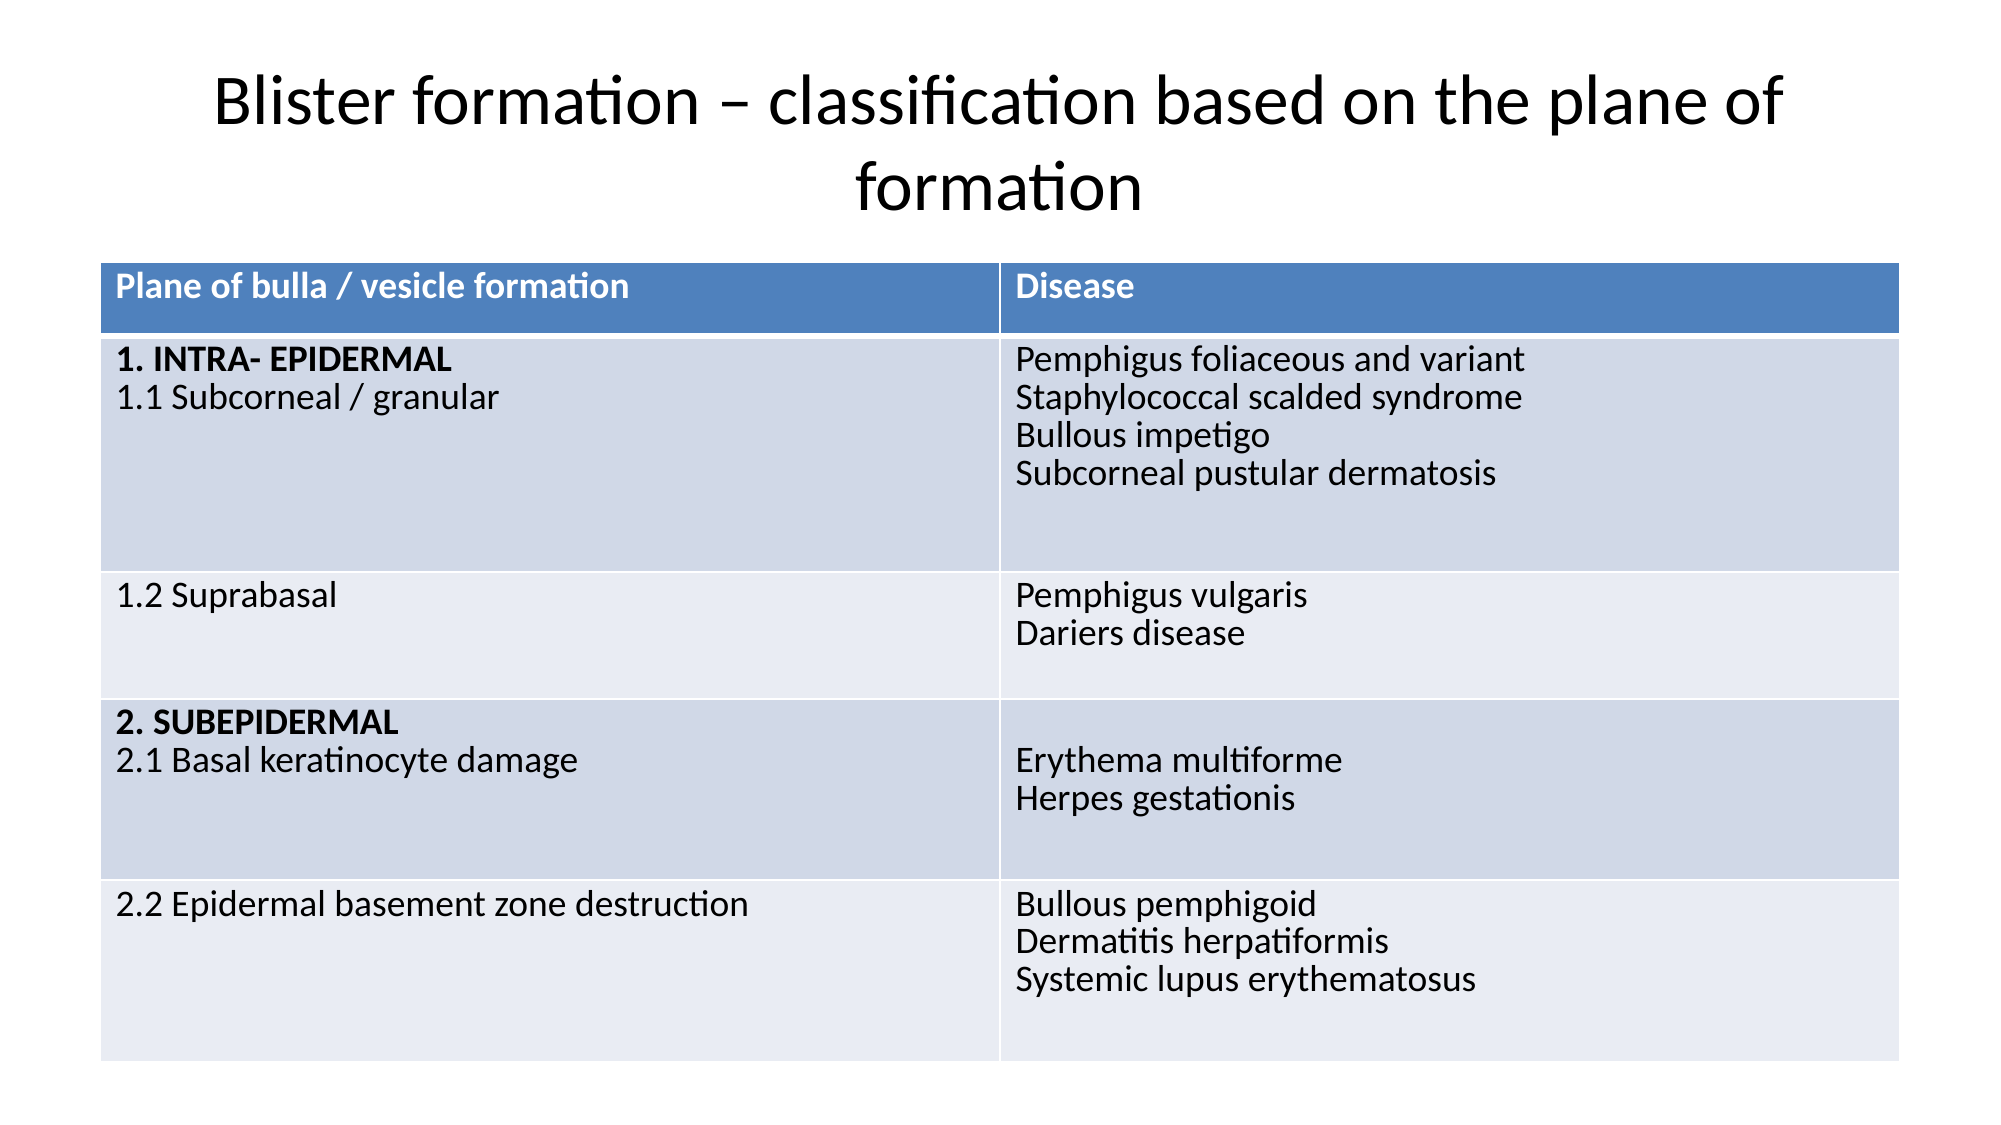

# Blister formation – classification based on the plane of formation
| Plane of bulla / vesicle formation | Disease |
| --- | --- |
| 1. INTRA- EPIDERMAL 1.1 Subcorneal / granular | Pemphigus foliaceous and variant Staphylococcal scalded syndrome Bullous impetigo Subcorneal pustular dermatosis |
| 1.2 Suprabasal | Pemphigus vulgaris Dariers disease |
| 2. SUBEPIDERMAL 2.1 Basal keratinocyte damage | Erythema multiforme Herpes gestationis |
| 2.2 Epidermal basement zone destruction | Bullous pemphigoid Dermatitis herpatiformis Systemic lupus erythematosus |